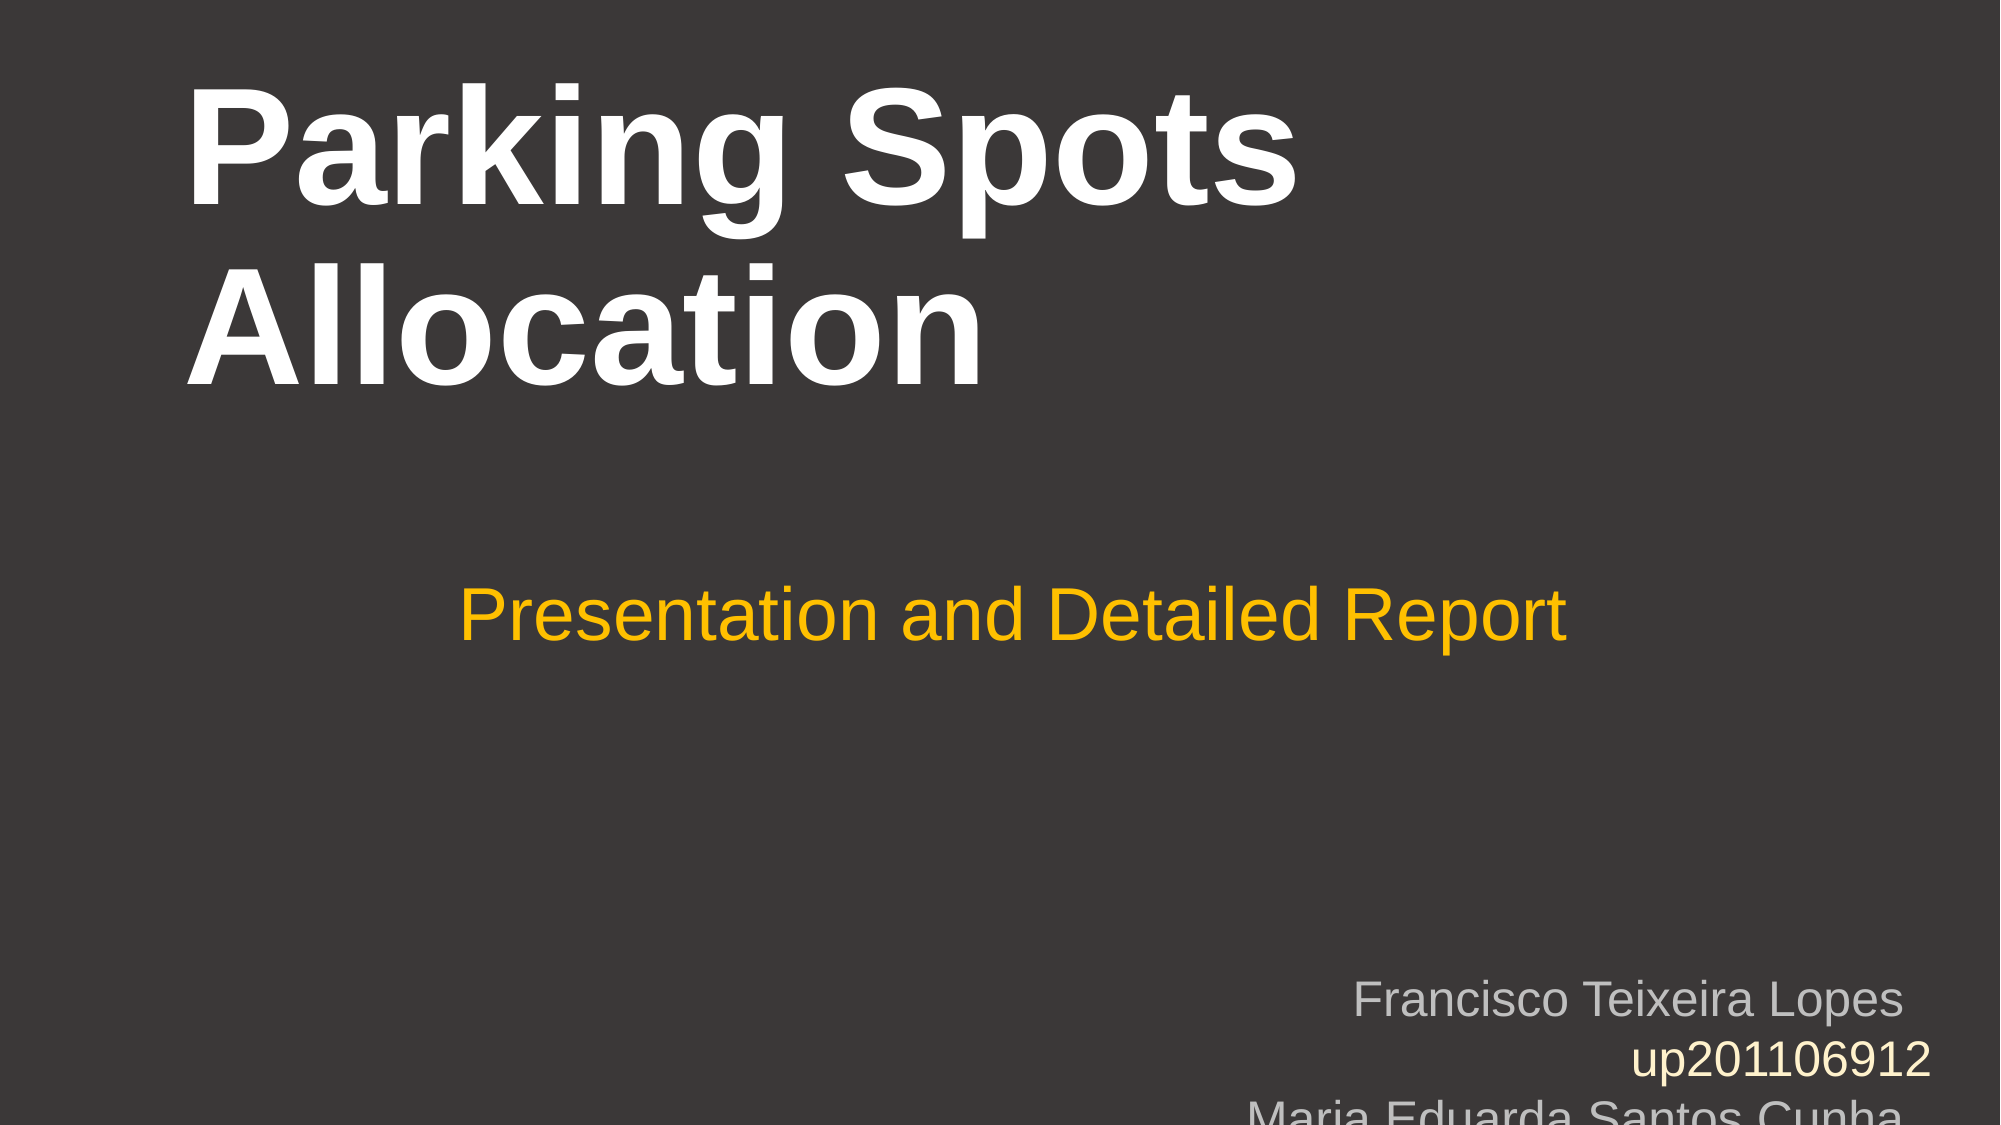

# Parking Spots Allocation
Presentation and Detailed Report
Francisco Teixeira Lopes   up201106912
Maria Eduarda Santos Cunha   up201506524